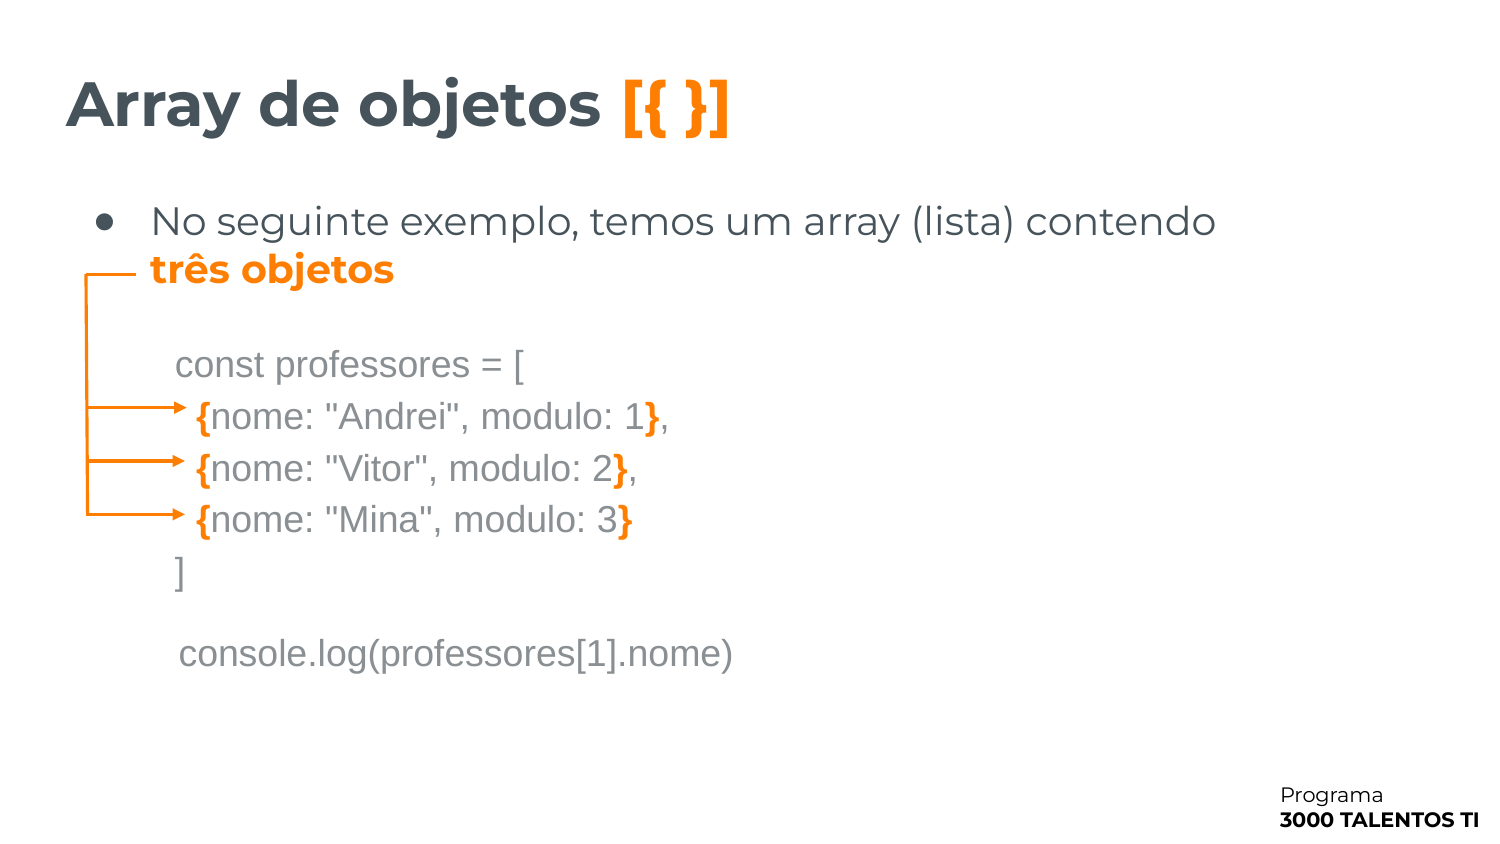

# Array de objetos [{ }]
No seguinte exemplo, temos um array (lista) contendo três objetos
const professores = [
  {nome: "Andrei", modulo: 1},
  {nome: "Vitor", modulo: 2},
  {nome: "Mina", modulo: 3}
]

console.log(professores[1].nome)